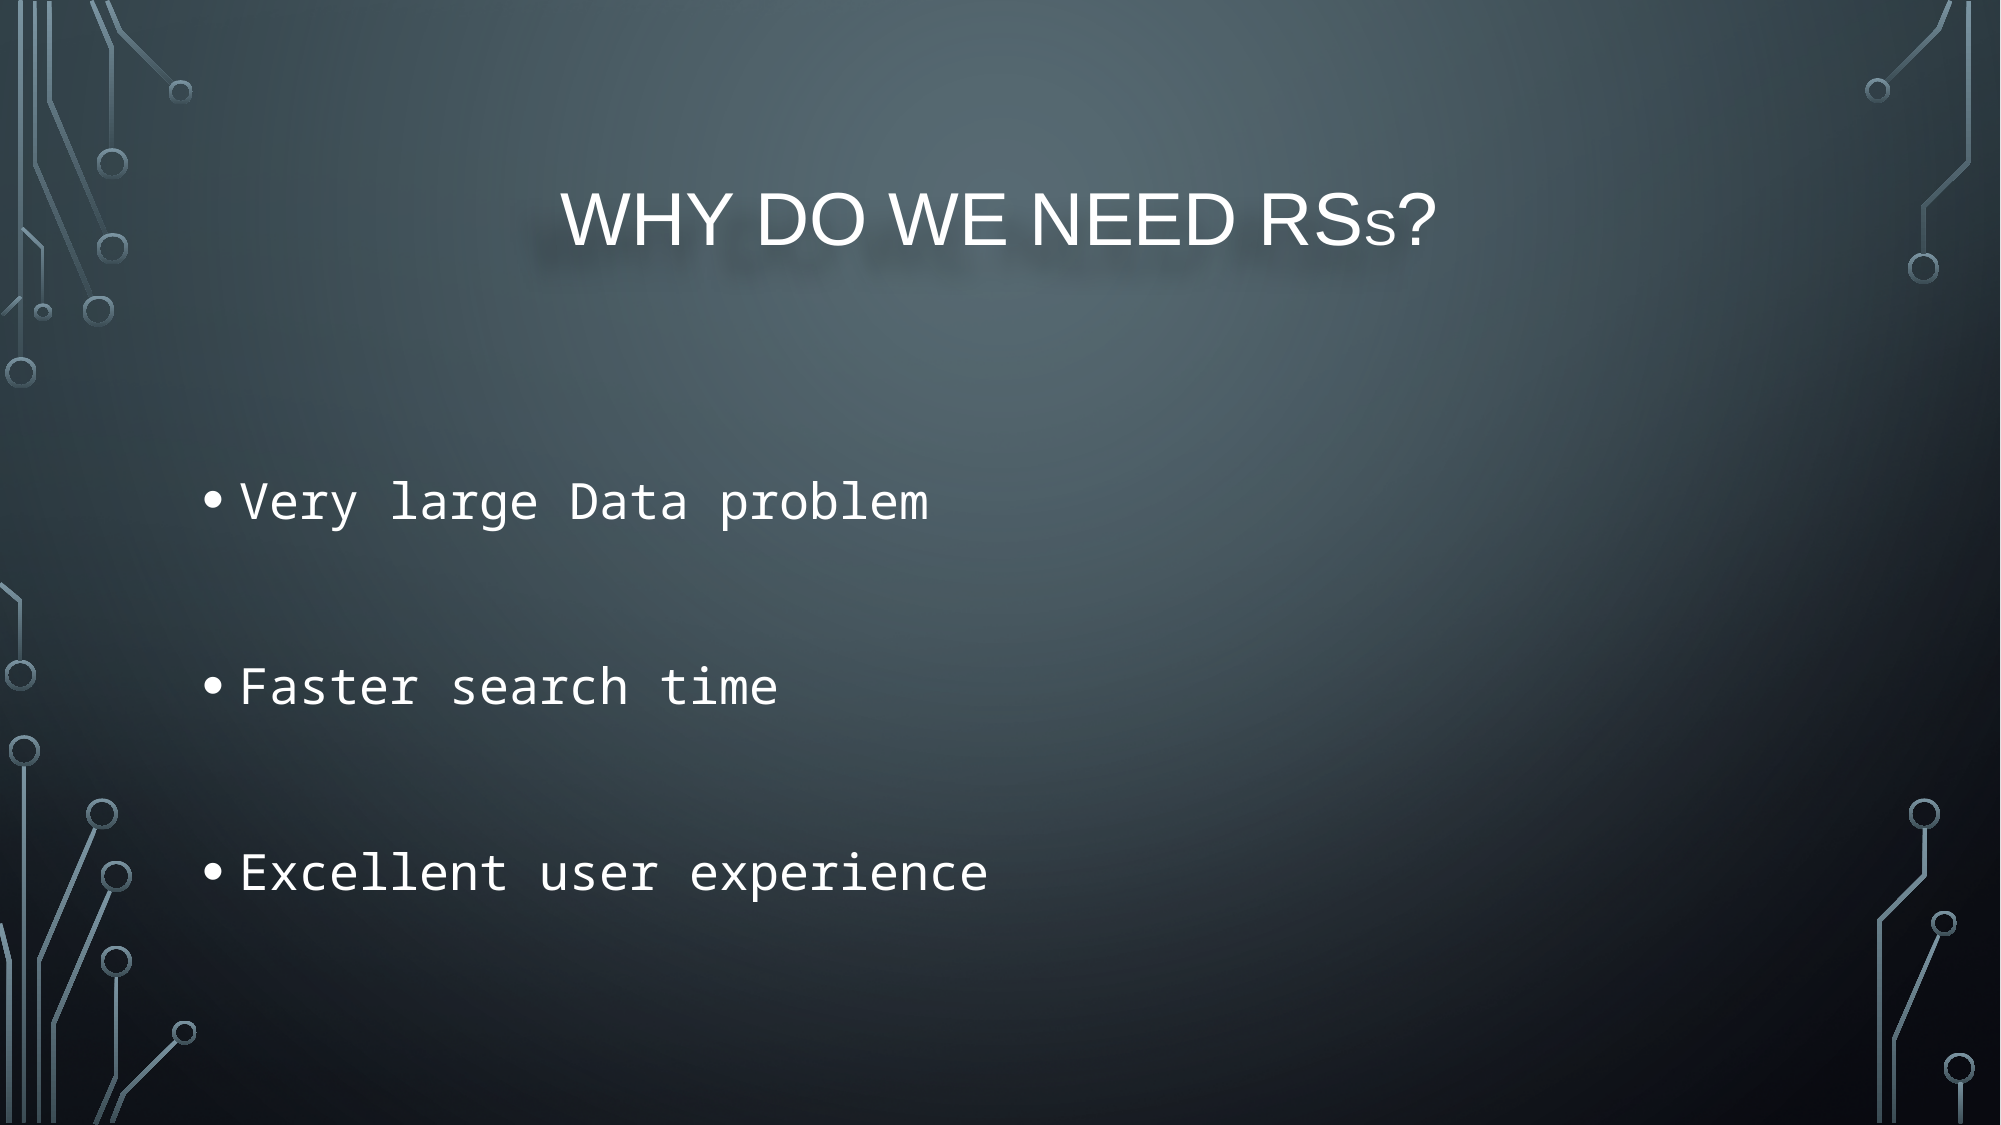

Why do we need rss?

Very large Data problem

Faster search time

Excellent user experience